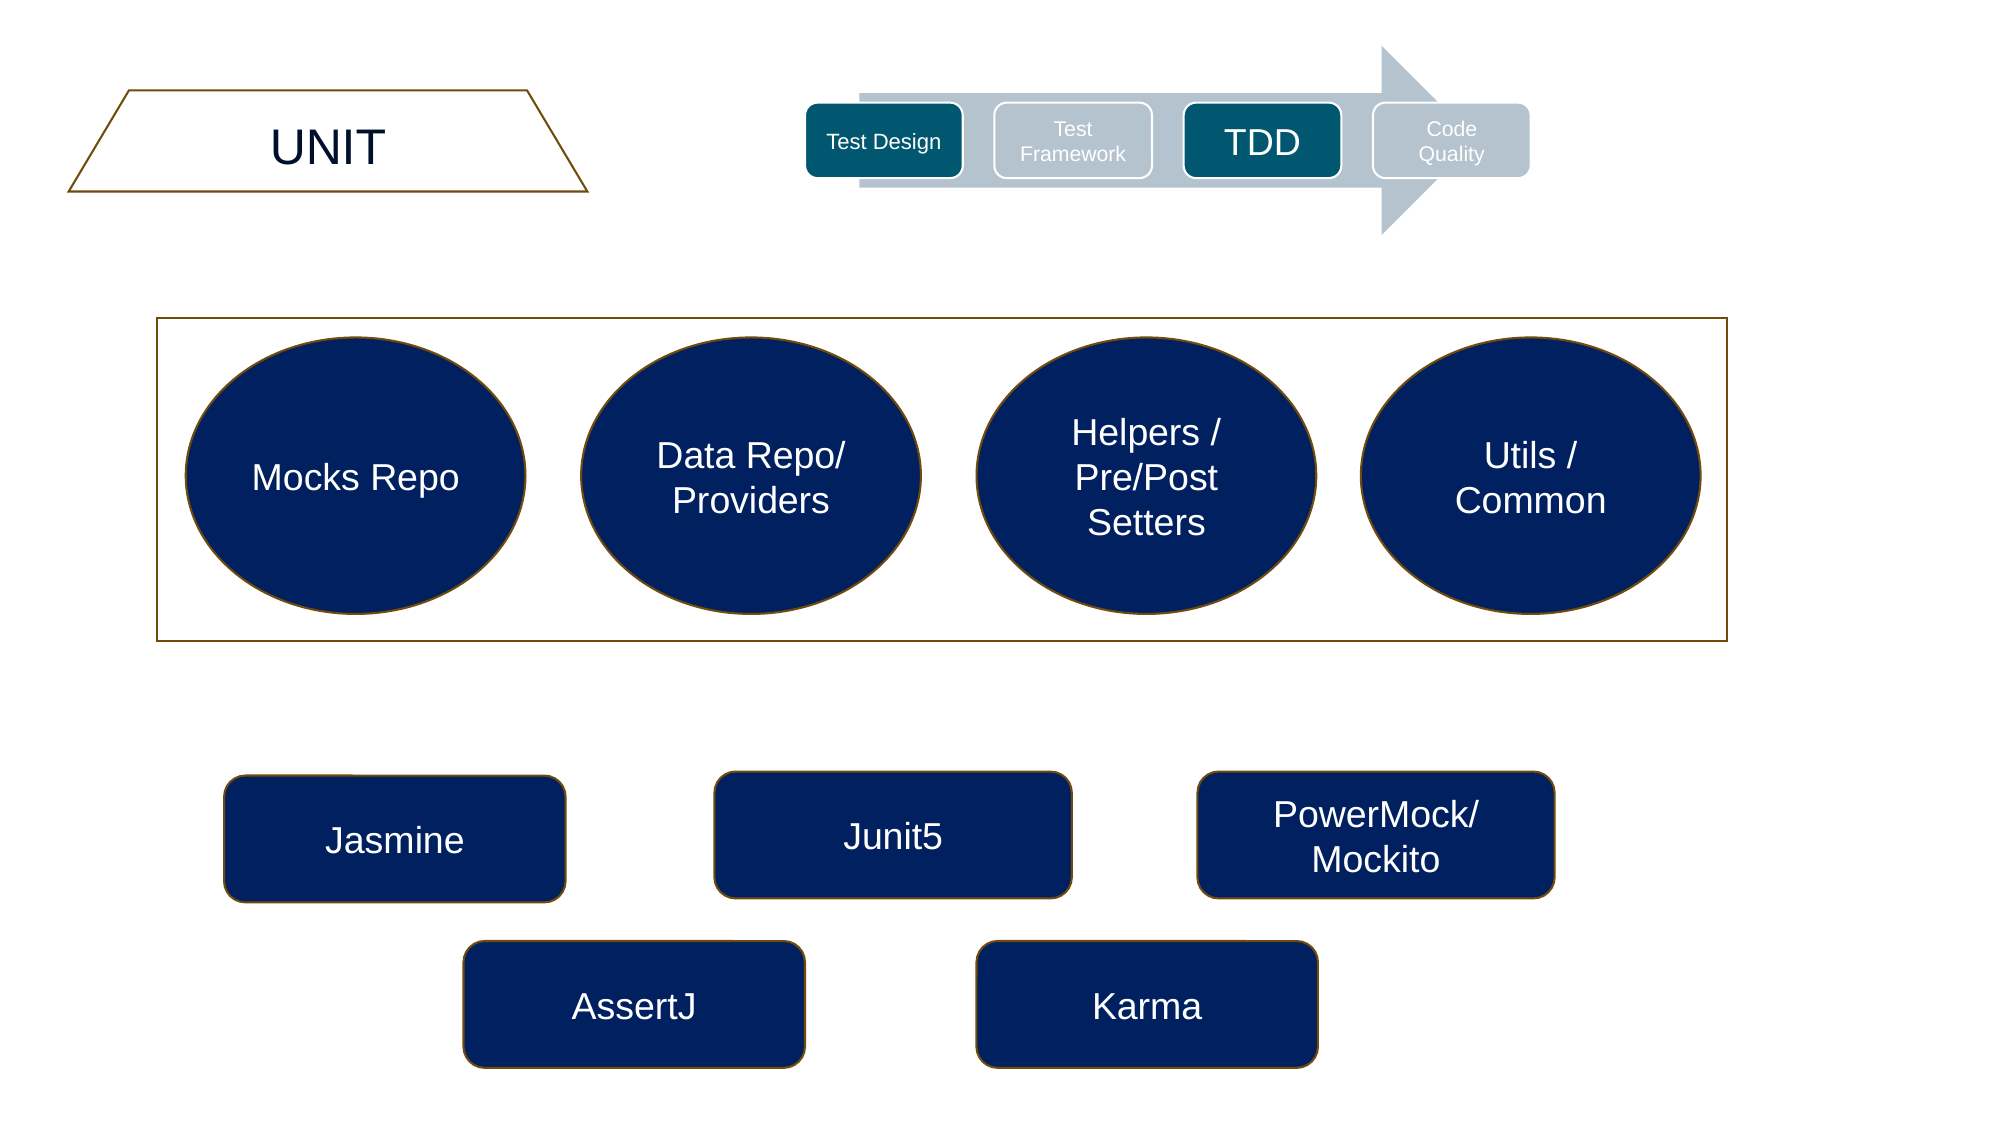

Test Design
Code Quality
Test Framework
TDD
UNIT

Helpers / Pre/Post Setters
Utils / Common
Mocks Repo
Data Repo/
Providers
Junit5
PowerMock/
Mockito
Jasmine
AssertJ
Karma